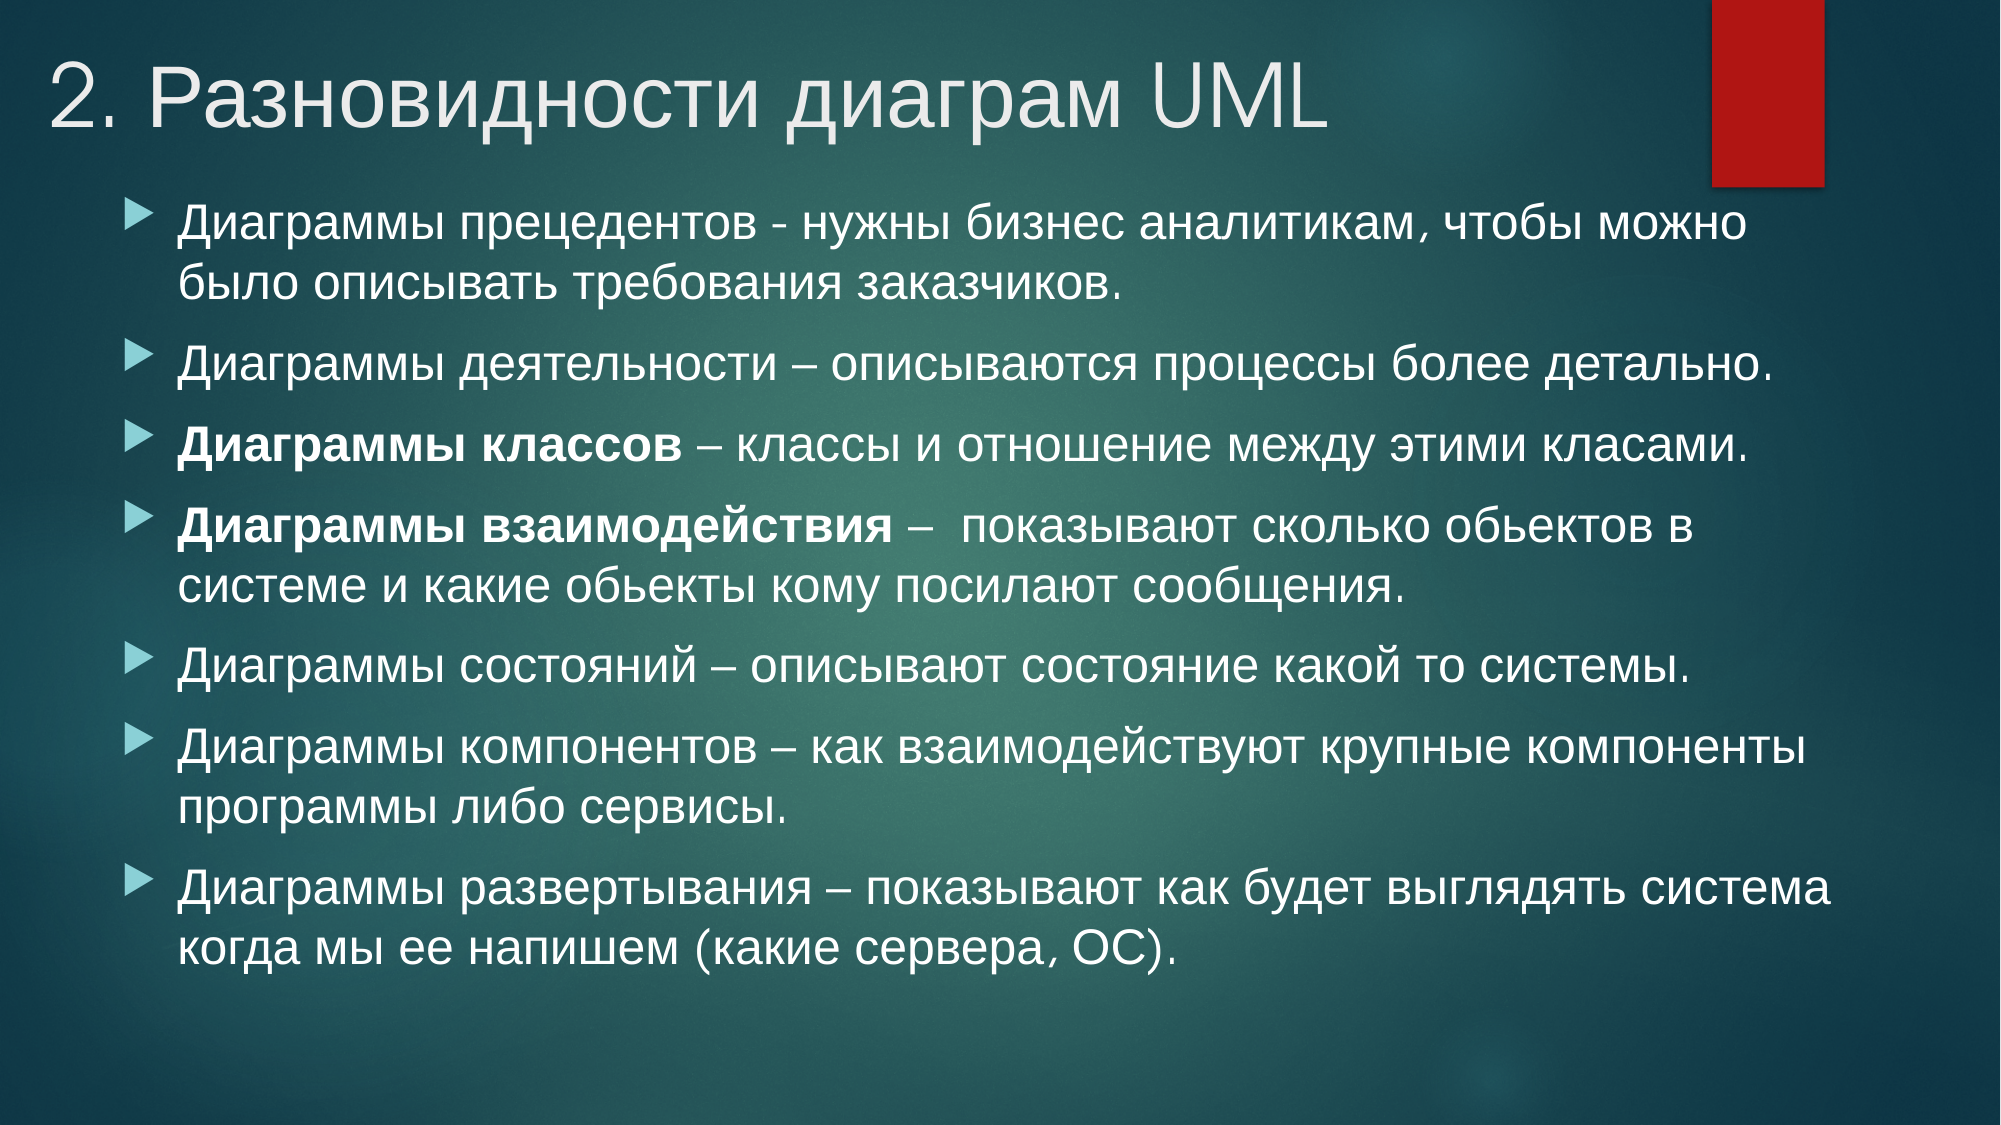

# 2. Разновидности диаграм UML
Диаграммы прецедентов - нужны бизнес аналитикам, чтобы можно было описывать требования заказчиков.
Диаграммы деятельности – описываются процессы более детально.
Диаграммы классов – классы и отношение между этими класами.
Диаграммы взаимодействия –  показывают сколько обьектов в системе и какие обьекты кому посилают сообщения.
Диаграммы состояний – описывают состояние какой то системы.
Диаграммы компонентов – как взаимодействуют крупные компоненты программы либо сервисы.
Диаграммы развертывания – показывают как будет выглядять система когда мы ее напишем (какие сервера, ОС).